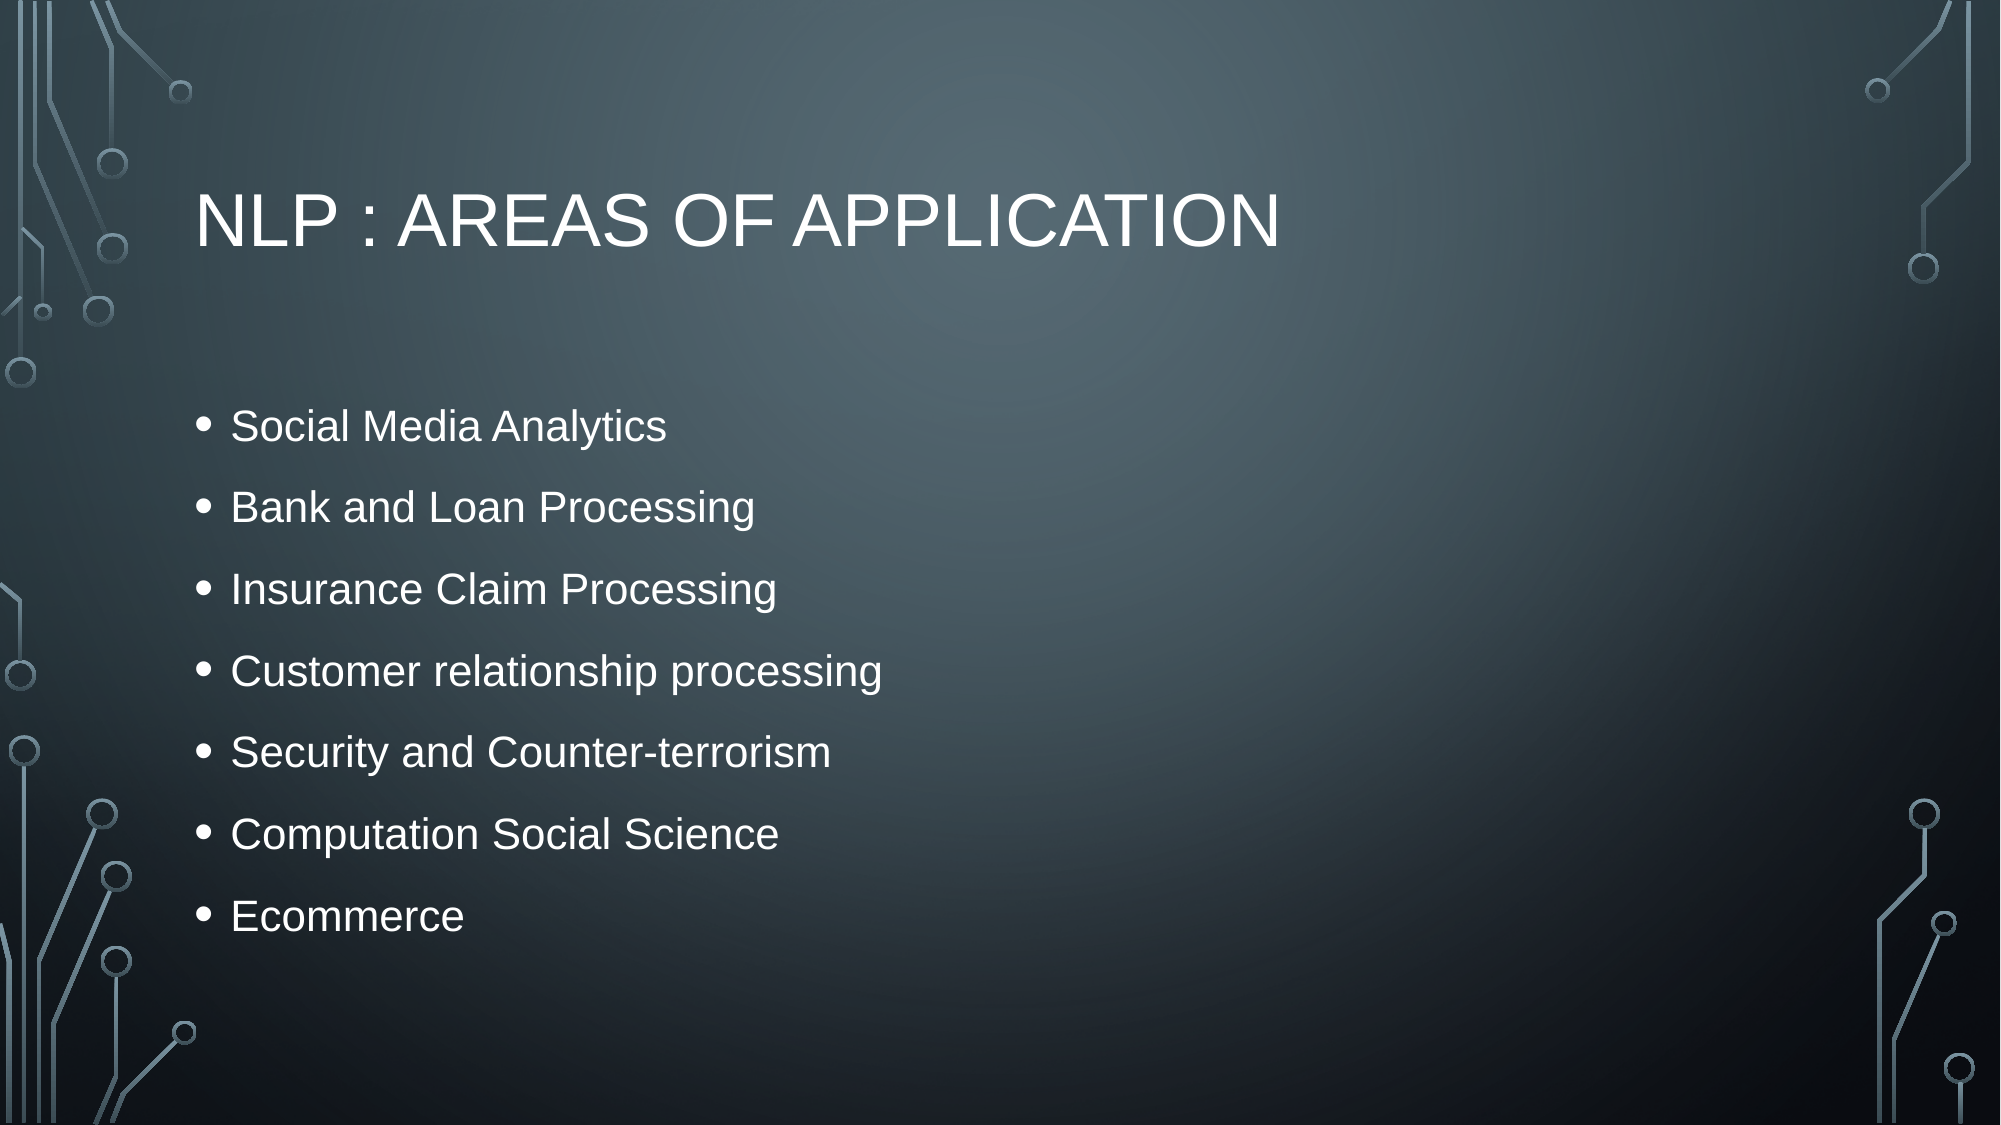

# NLP : Areas of APPLICATION

Social Media Analytics
Bank and Loan Processing
Insurance Claim Processing
Customer relationship processing
Security and Counter-terrorism
Computation Social Science
Ecommerce